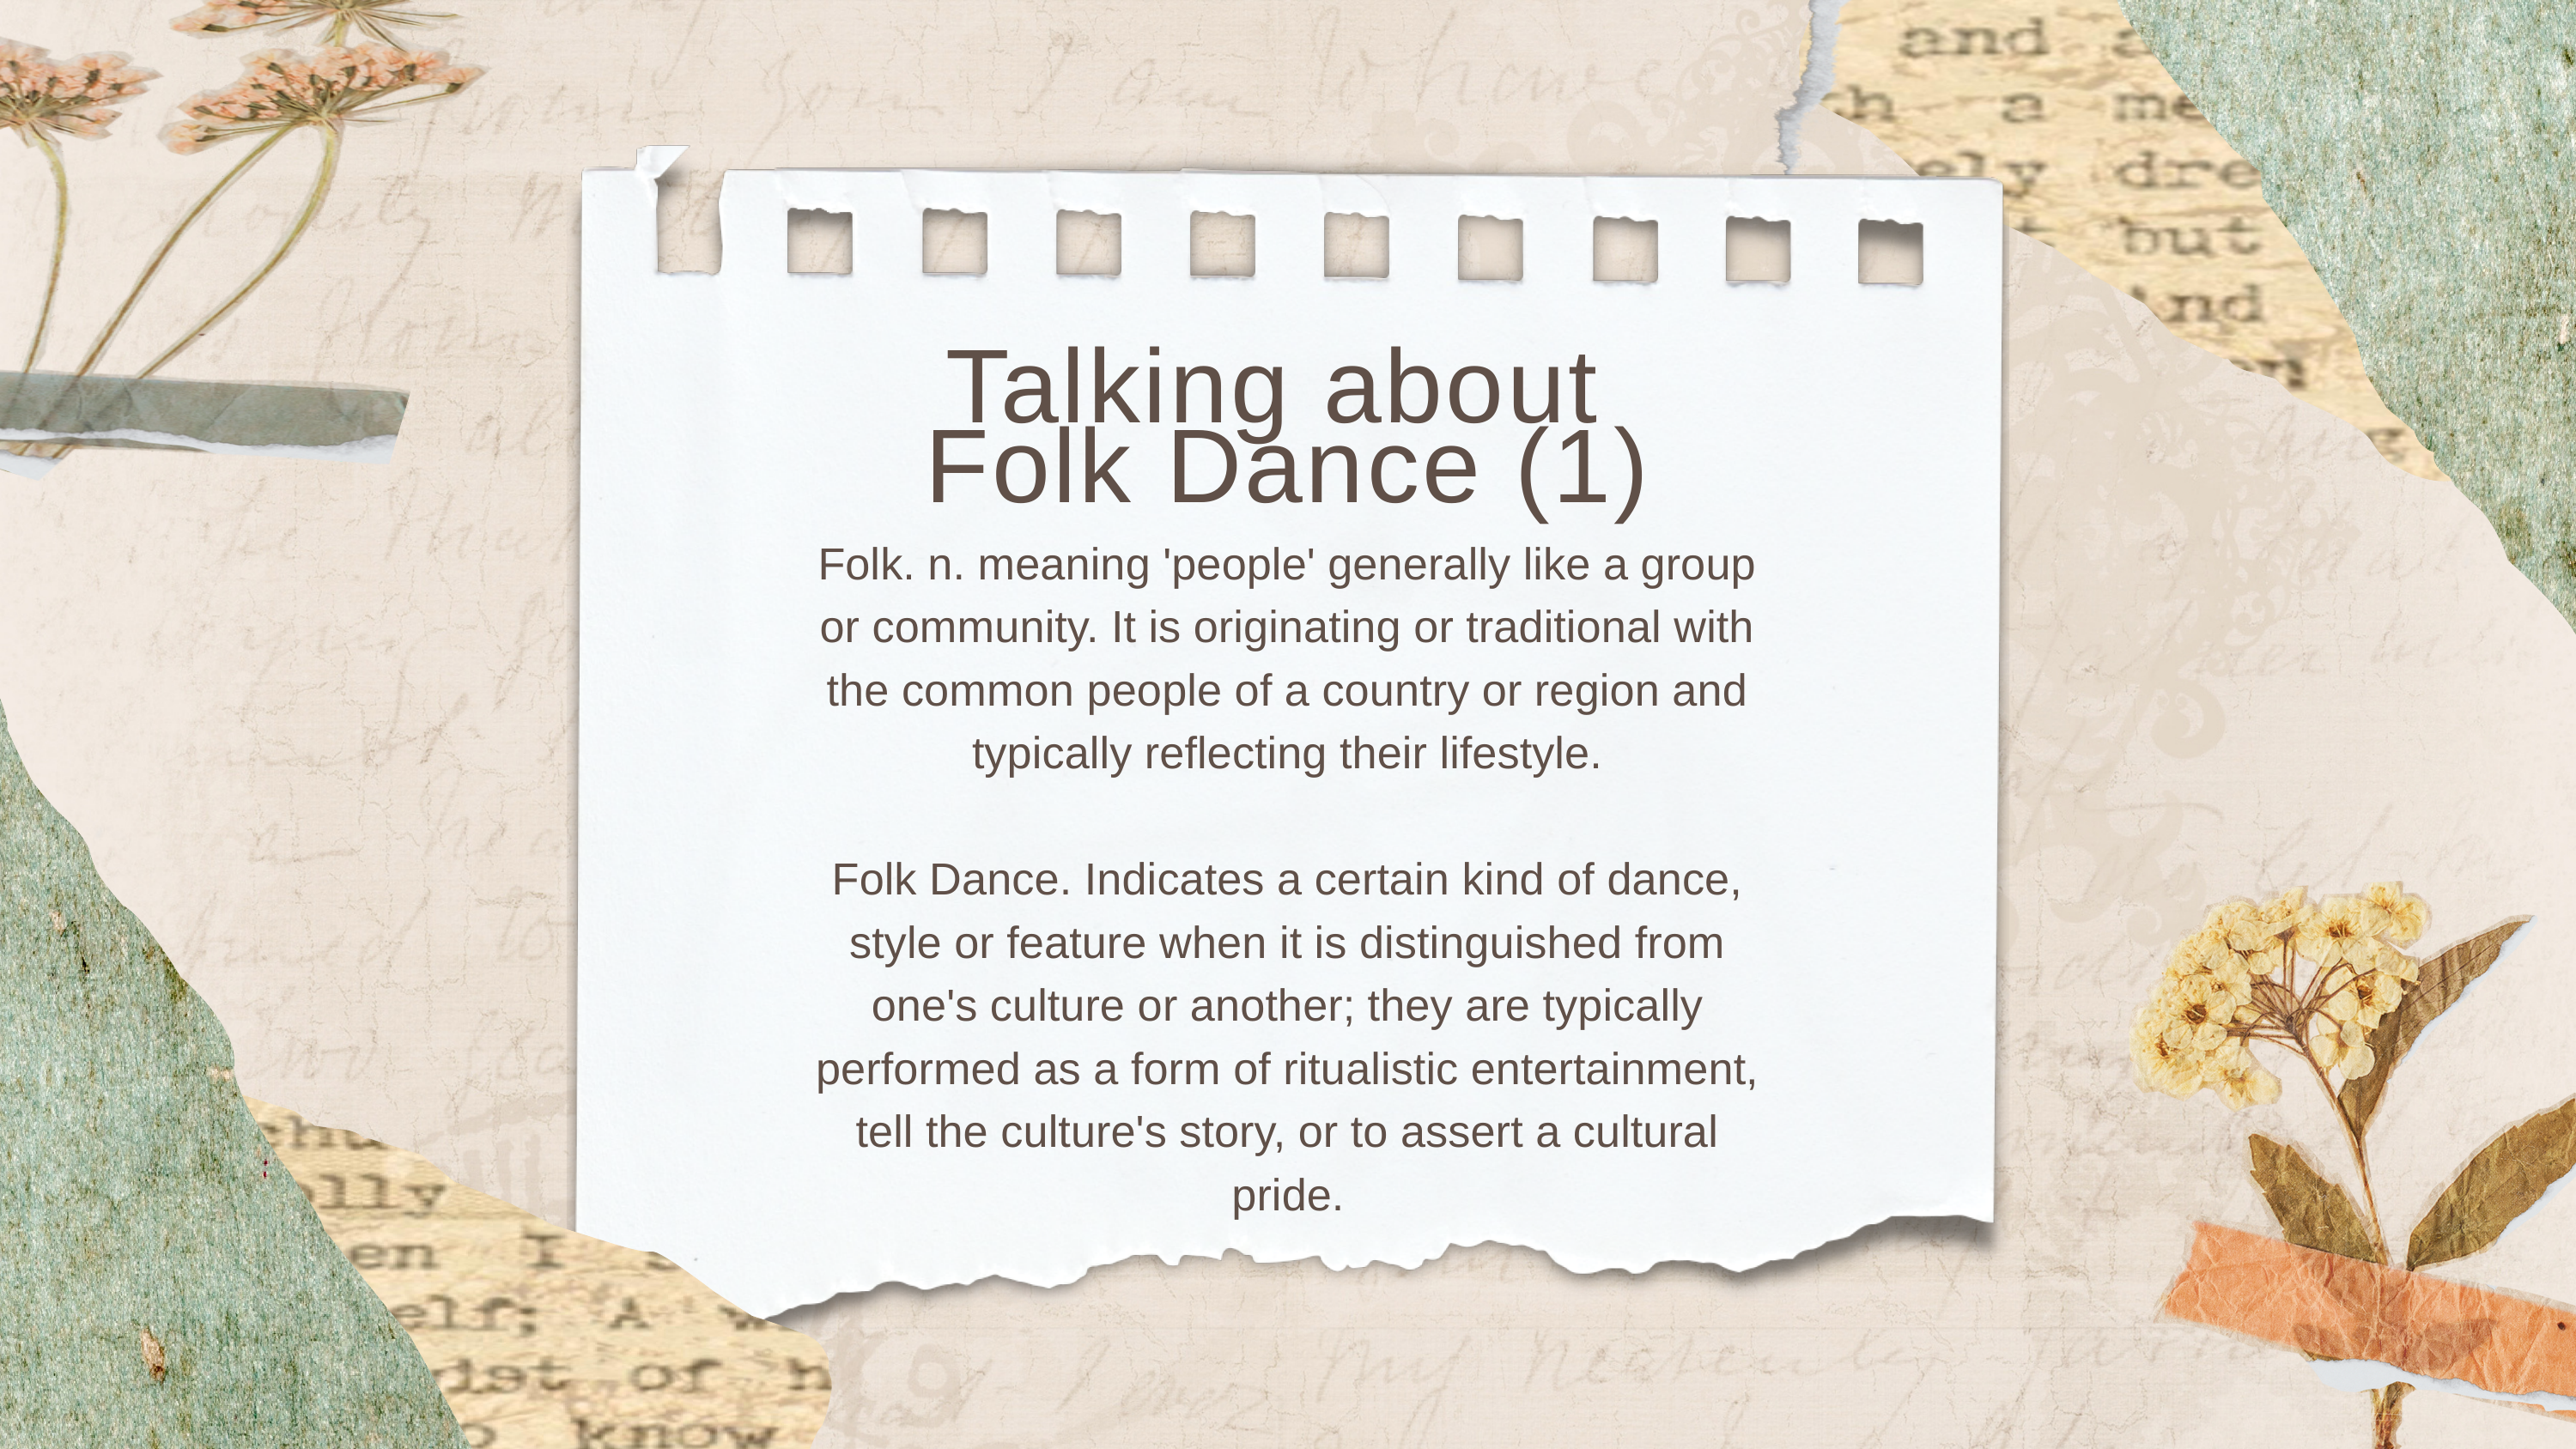

Talking about
Folk Dance (1)
Folk. n. meaning 'people' generally like a group or community. It is originating or traditional with the common people of a country or region and typically reflecting their lifestyle.

Folk Dance. Indicates a certain kind of dance, style or feature when it is distinguished from one's culture or another; they are typically performed as a form of ritualistic entertainment, tell the culture's story, or to assert a cultural pride.